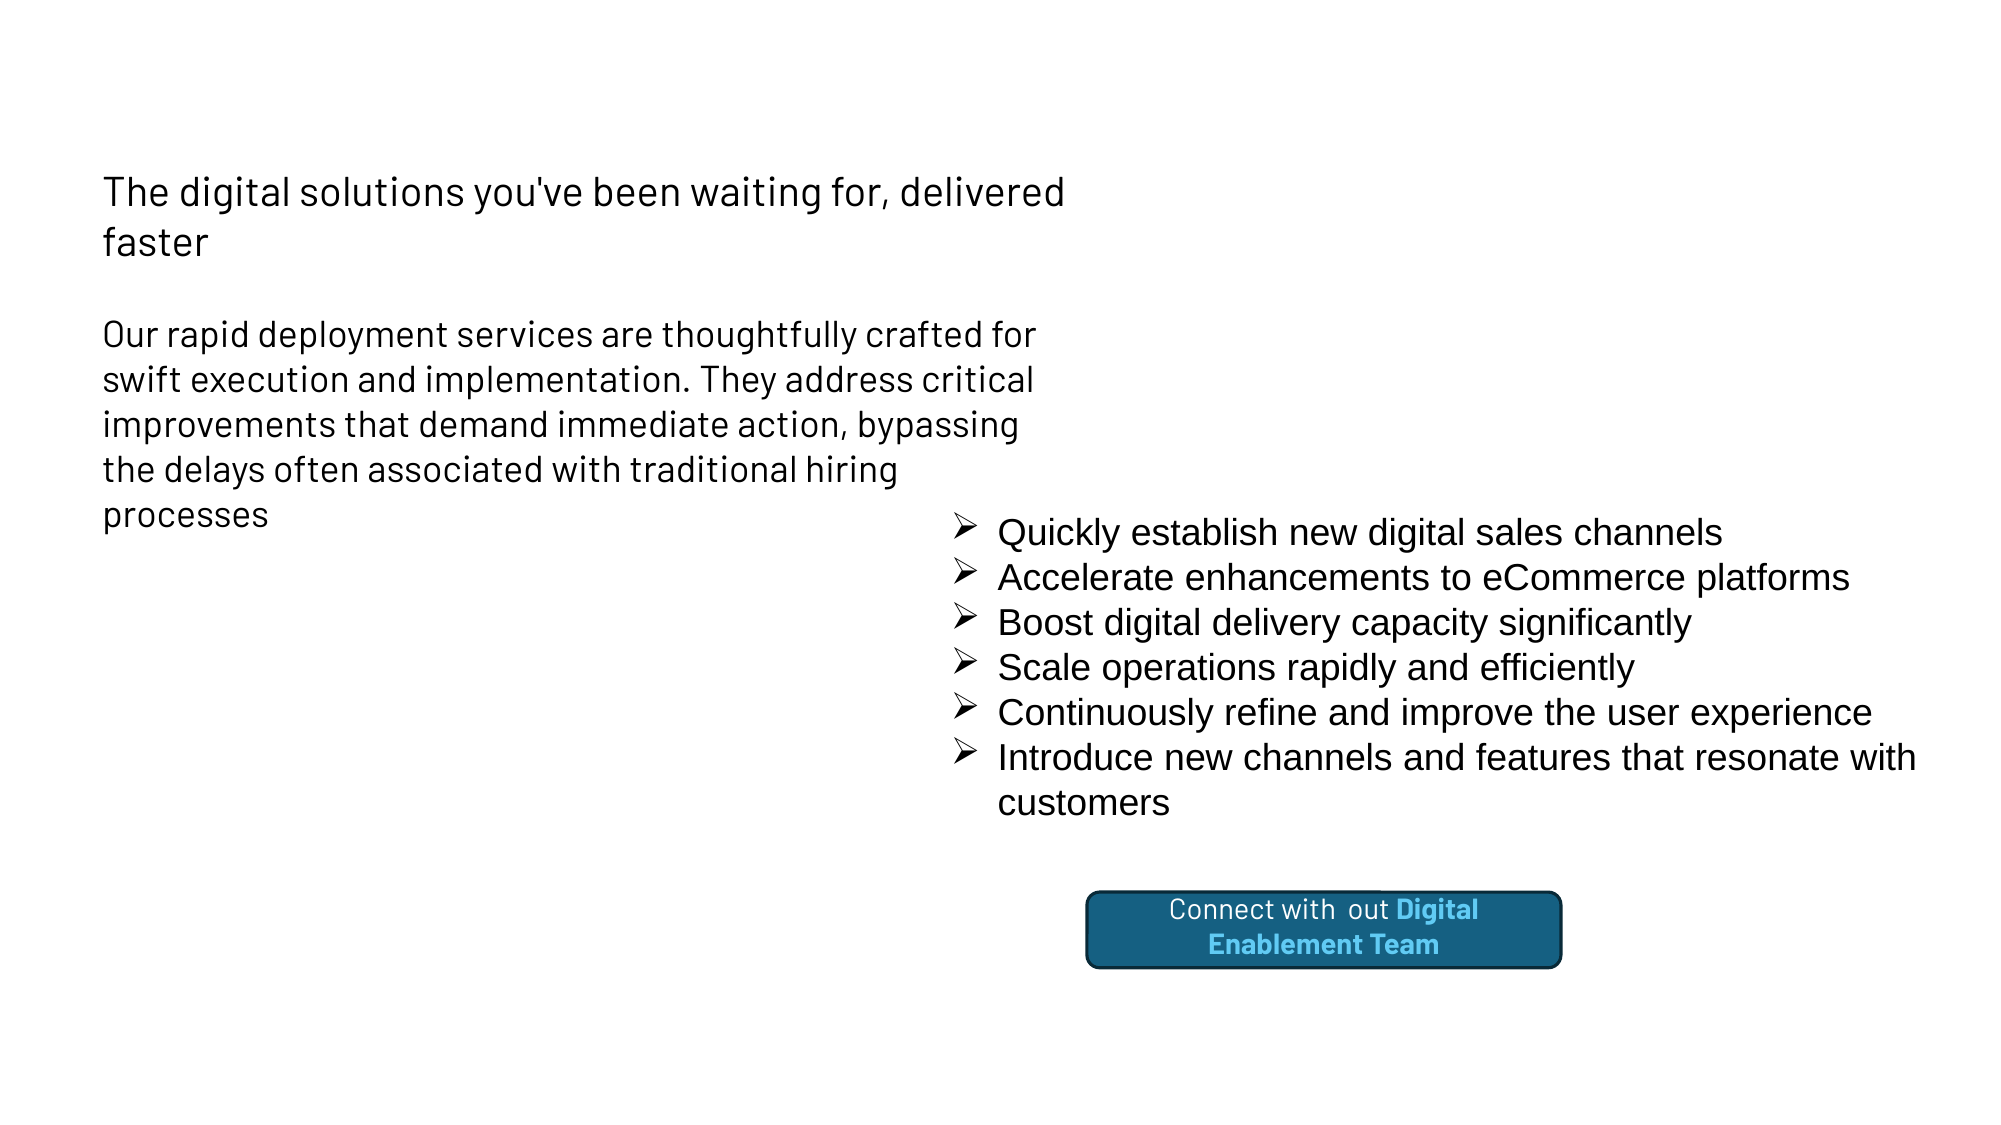

The digital solutions you've been waiting for, delivered faster

Our rapid deployment services are thoughtfully crafted for swift execution and implementation. They address critical improvements that demand immediate action, bypassing the delays often associated with traditional hiring processes

Quickly establish new digital sales channels
Accelerate enhancements to eCommerce platforms
Boost digital delivery capacity significantly
Scale operations rapidly and efficiently
Continuously refine and improve the user experience
Introduce new channels and features that resonate with customers

Connect with  out Digital Enablement Team